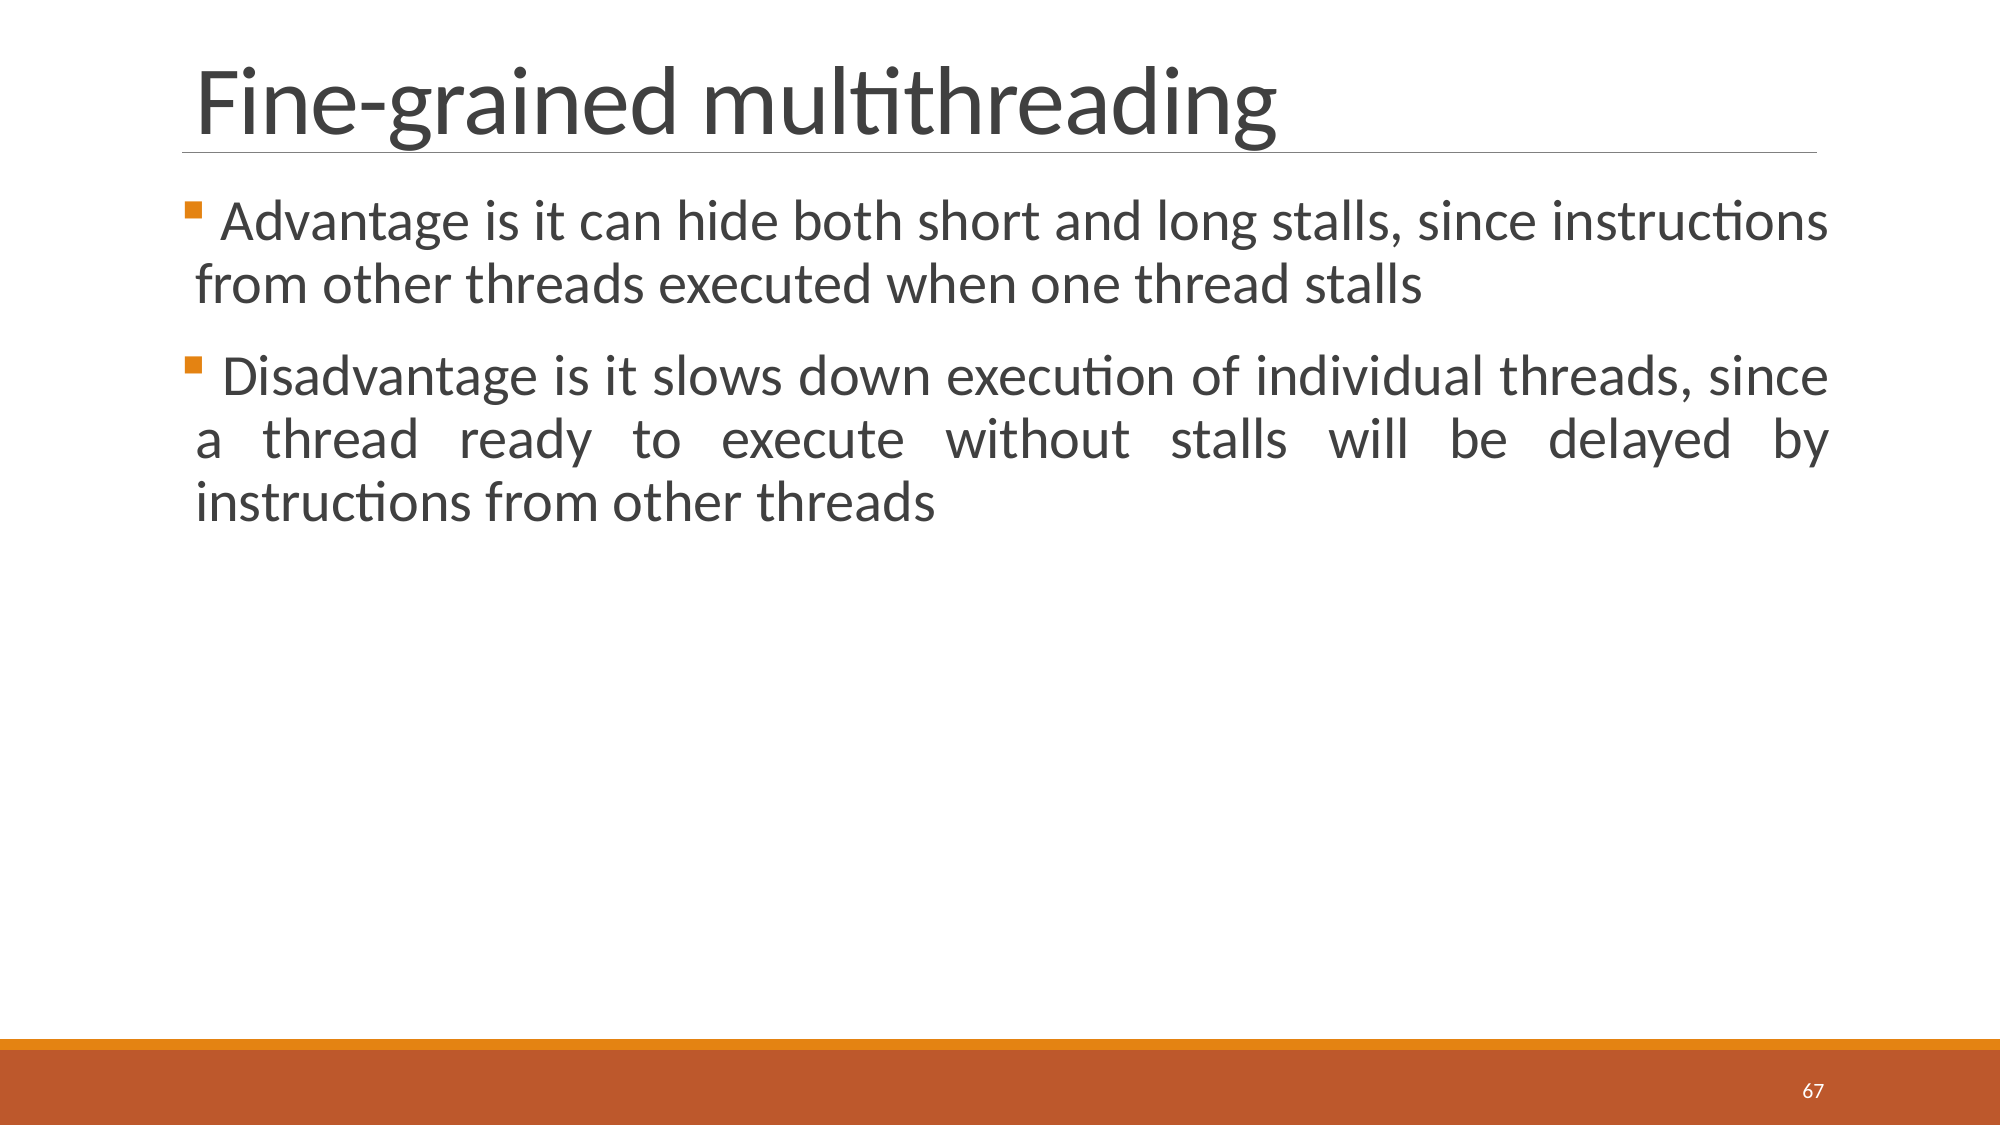

# Fine-grained multithreading
 Advantage is it can hide both short and long stalls, since instructions from other threads executed when one thread stalls
 Disadvantage is it slows down execution of individual threads, since a thread ready to execute without stalls will be delayed by instructions from other threads
67